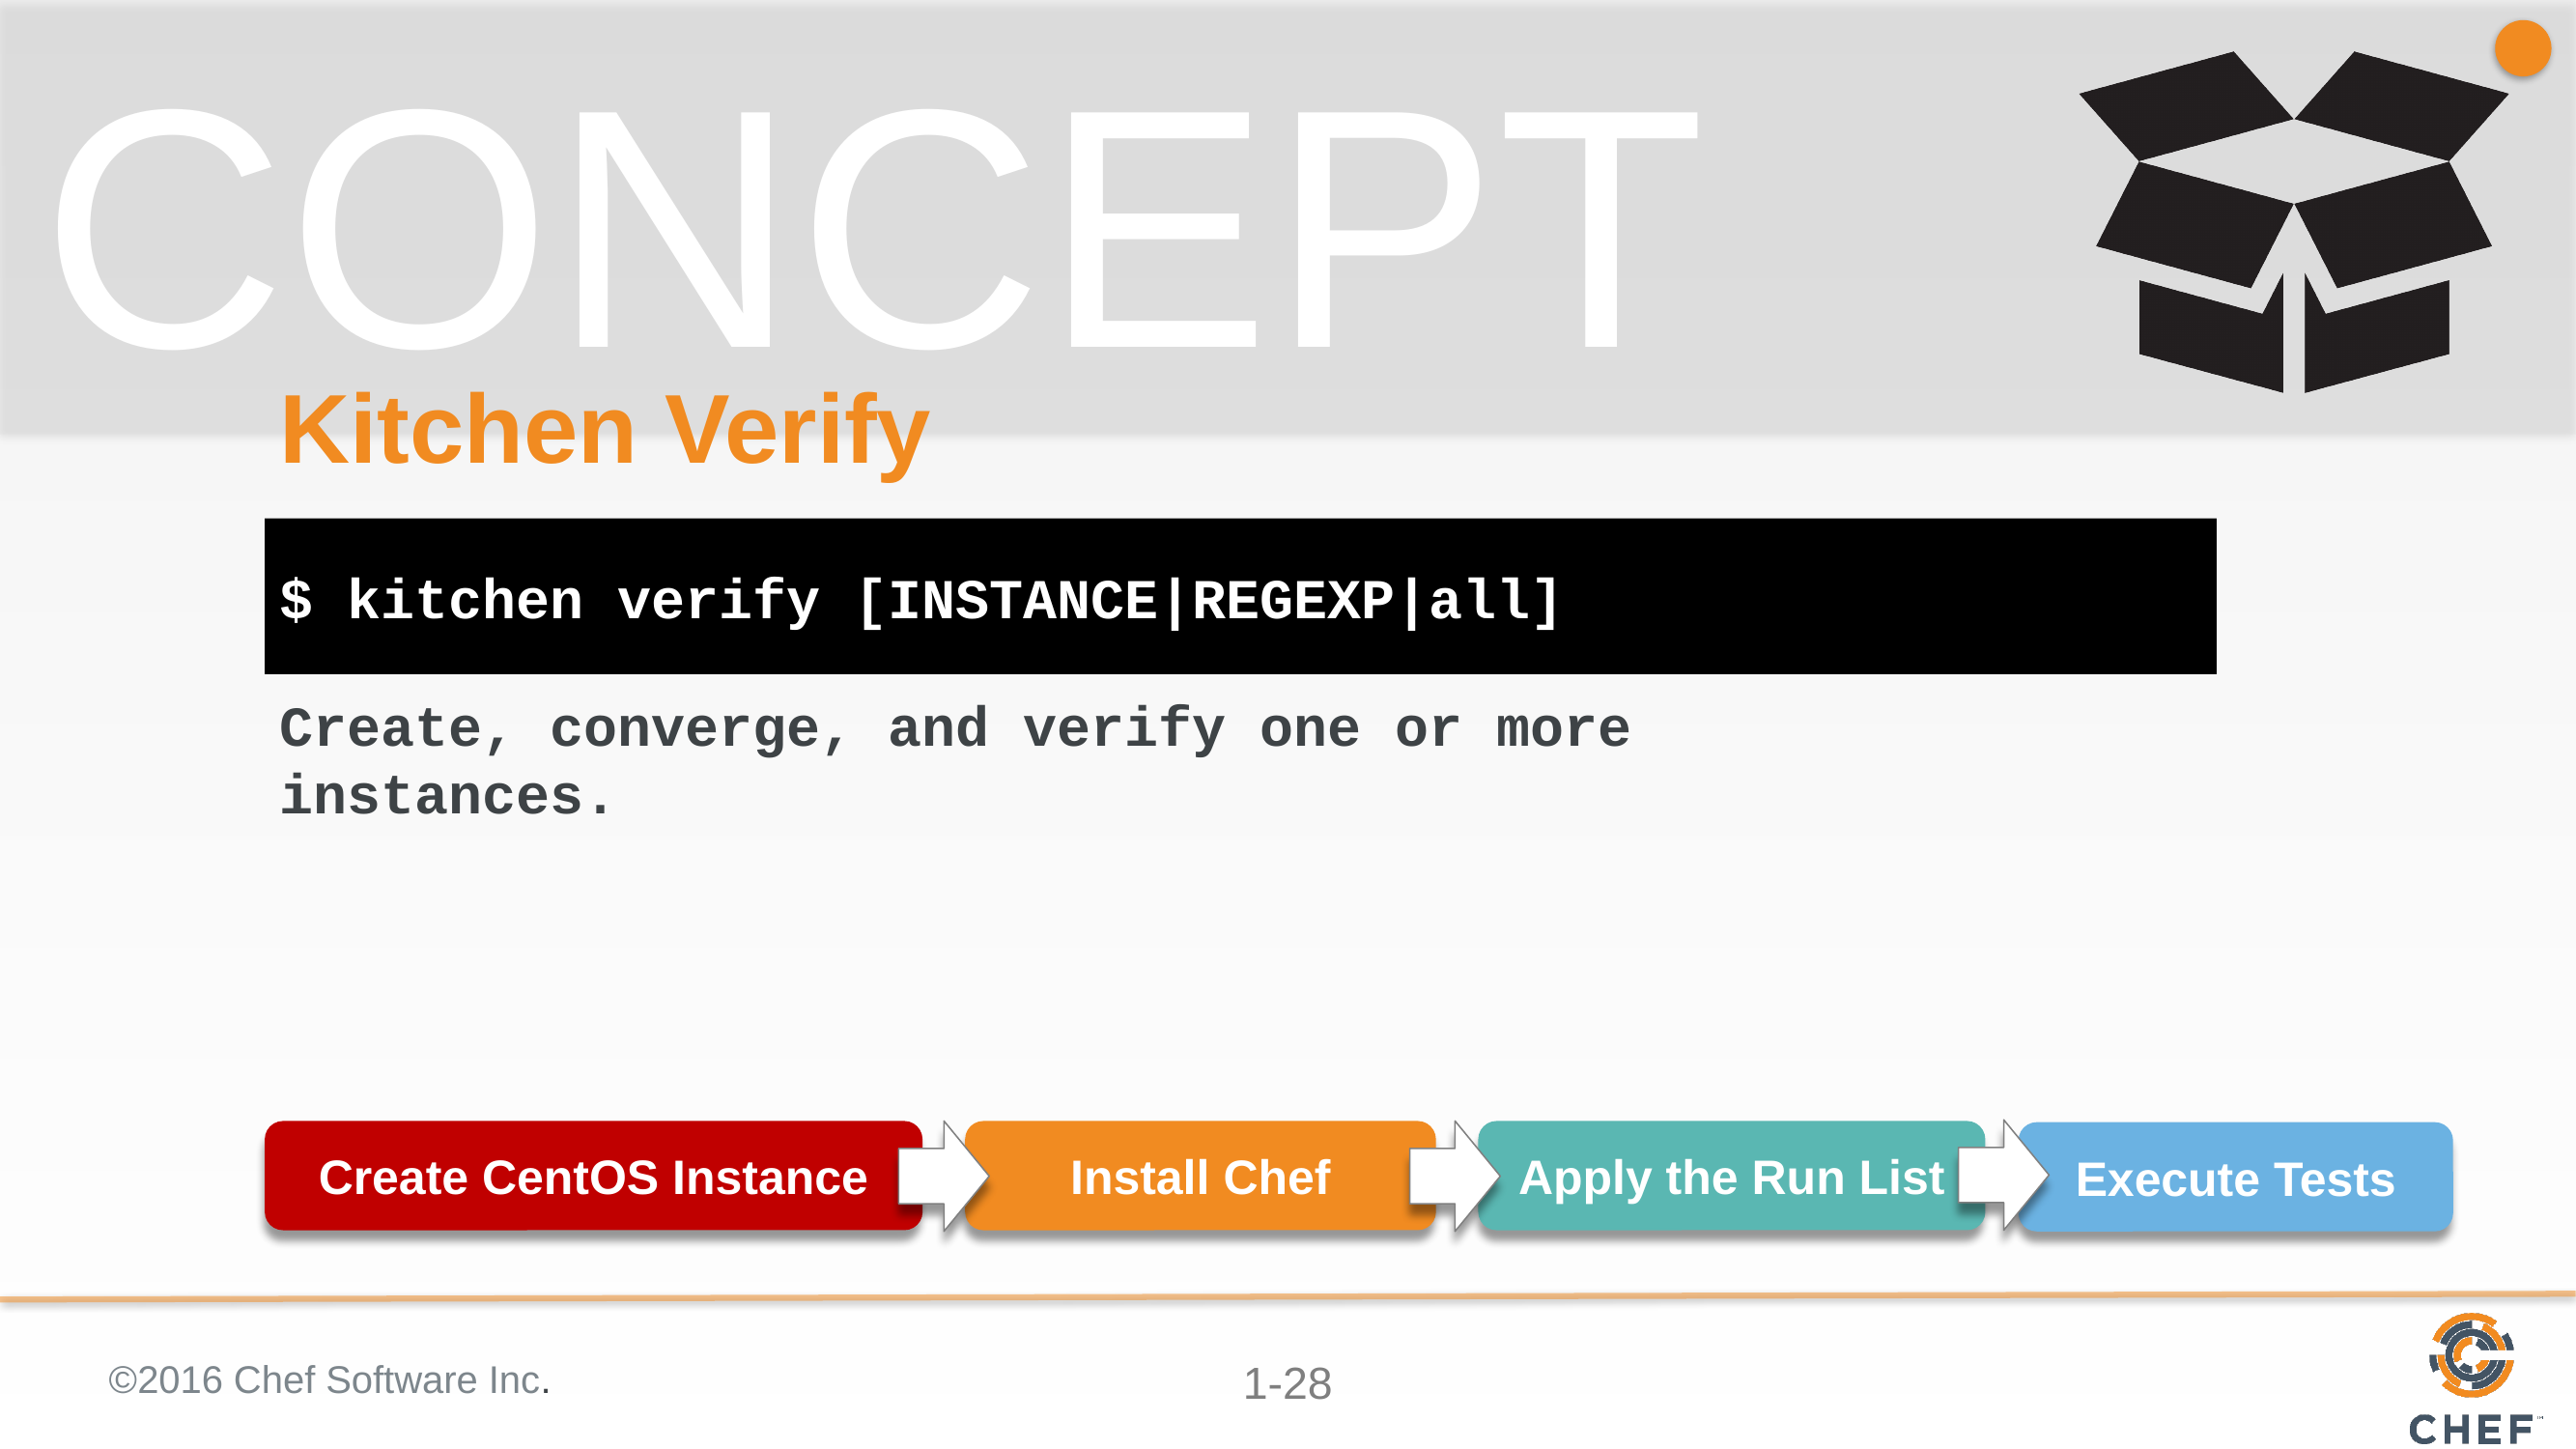

# Kitchen Verify
$ kitchen verify [INSTANCE|REGEXP|all]
Create, converge, and verify one or more
instances.

Create CentOS Instance

Install Chef

Apply the Run List
Execute Tests